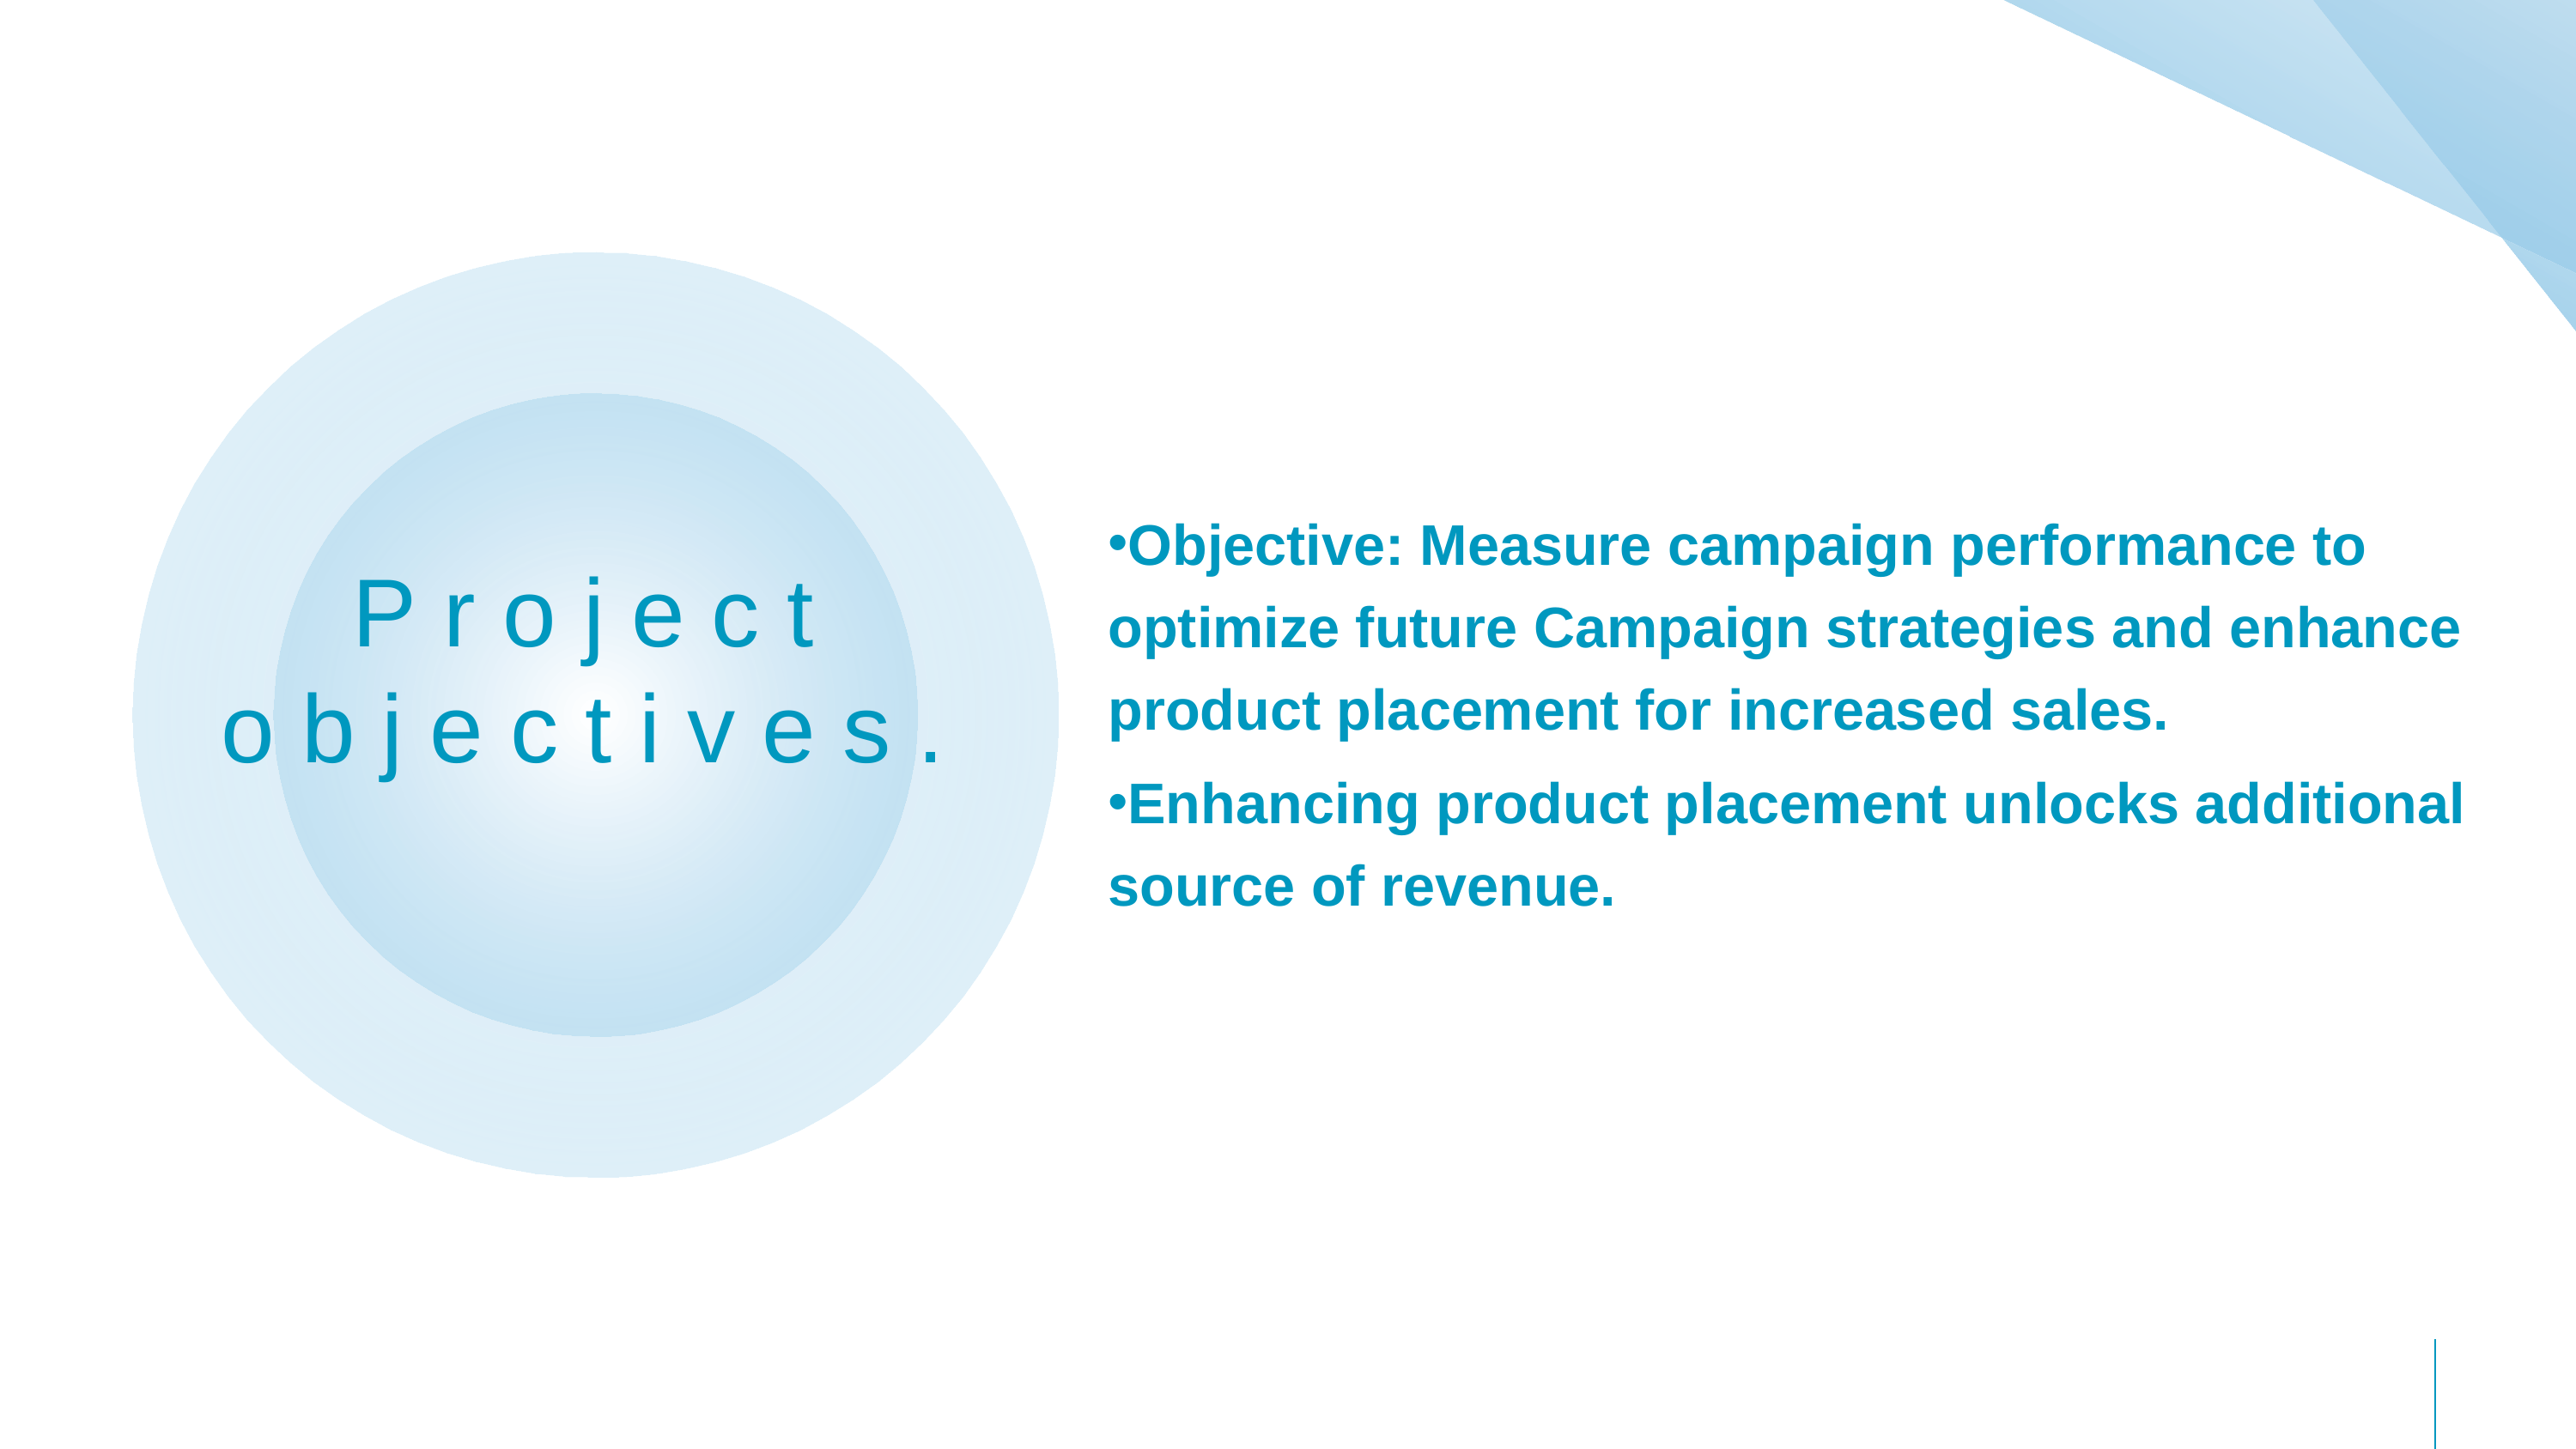

Objective: Measure campaign performance to optimize future Campaign strategies and enhance product placement for increased sales.​
Enhancing product placement unlocks additional source of revenue.

# Project objectives.